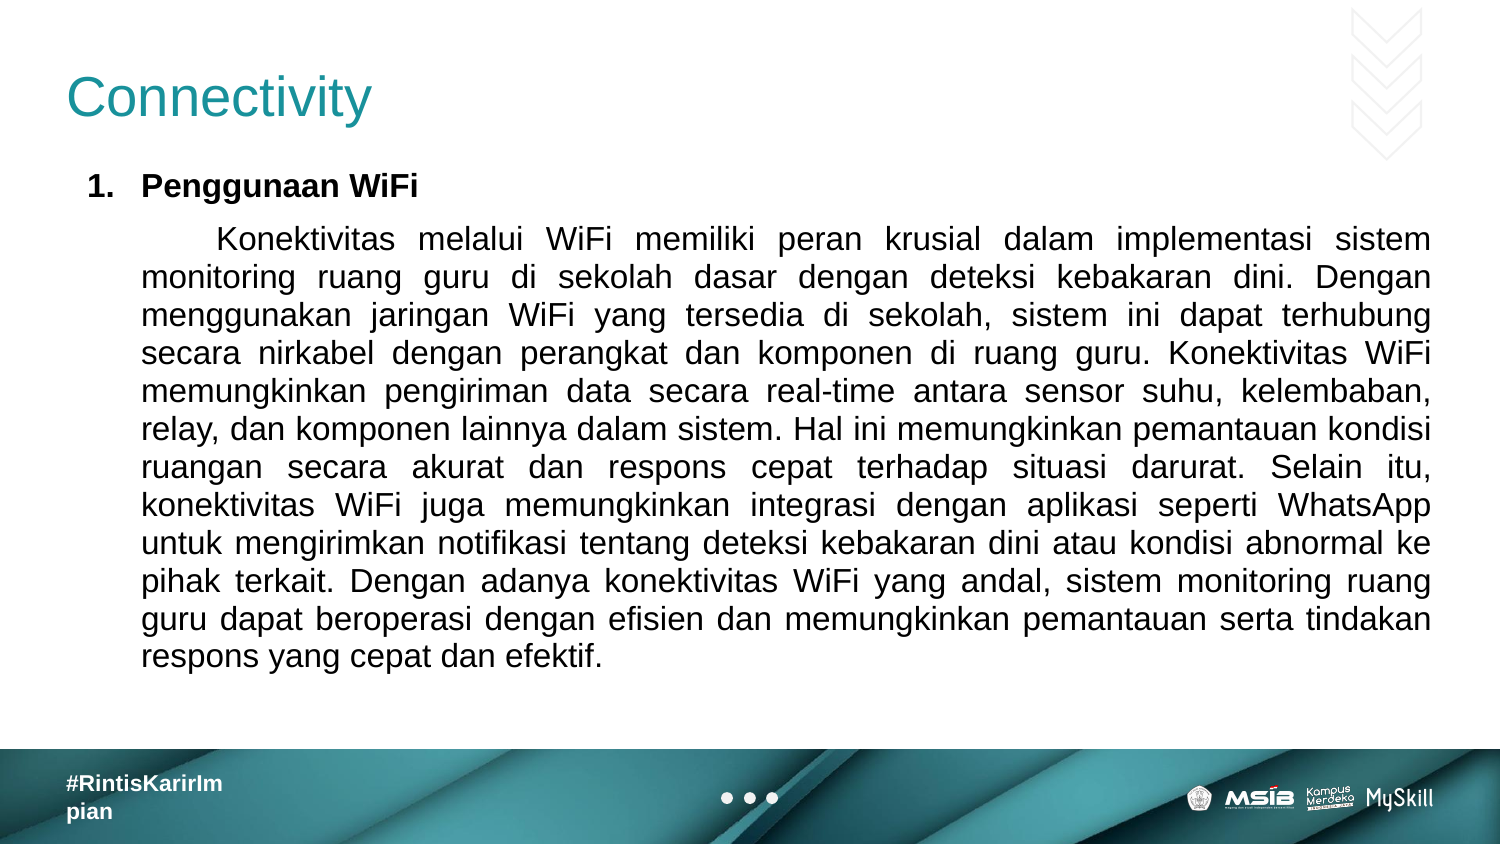

# Connectivity
Penggunaan WiFi
Konektivitas melalui WiFi memiliki peran krusial dalam implementasi sistem monitoring ruang guru di sekolah dasar dengan deteksi kebakaran dini. Dengan menggunakan jaringan WiFi yang tersedia di sekolah, sistem ini dapat terhubung secara nirkabel dengan perangkat dan komponen di ruang guru. Konektivitas WiFi memungkinkan pengiriman data secara real-time antara sensor suhu, kelembaban, relay, dan komponen lainnya dalam sistem. Hal ini memungkinkan pemantauan kondisi ruangan secara akurat dan respons cepat terhadap situasi darurat. Selain itu, konektivitas WiFi juga memungkinkan integrasi dengan aplikasi seperti WhatsApp untuk mengirimkan notifikasi tentang deteksi kebakaran dini atau kondisi abnormal ke pihak terkait. Dengan adanya konektivitas WiFi yang andal, sistem monitoring ruang guru dapat beroperasi dengan efisien dan memungkinkan pemantauan serta tindakan respons yang cepat dan efektif.